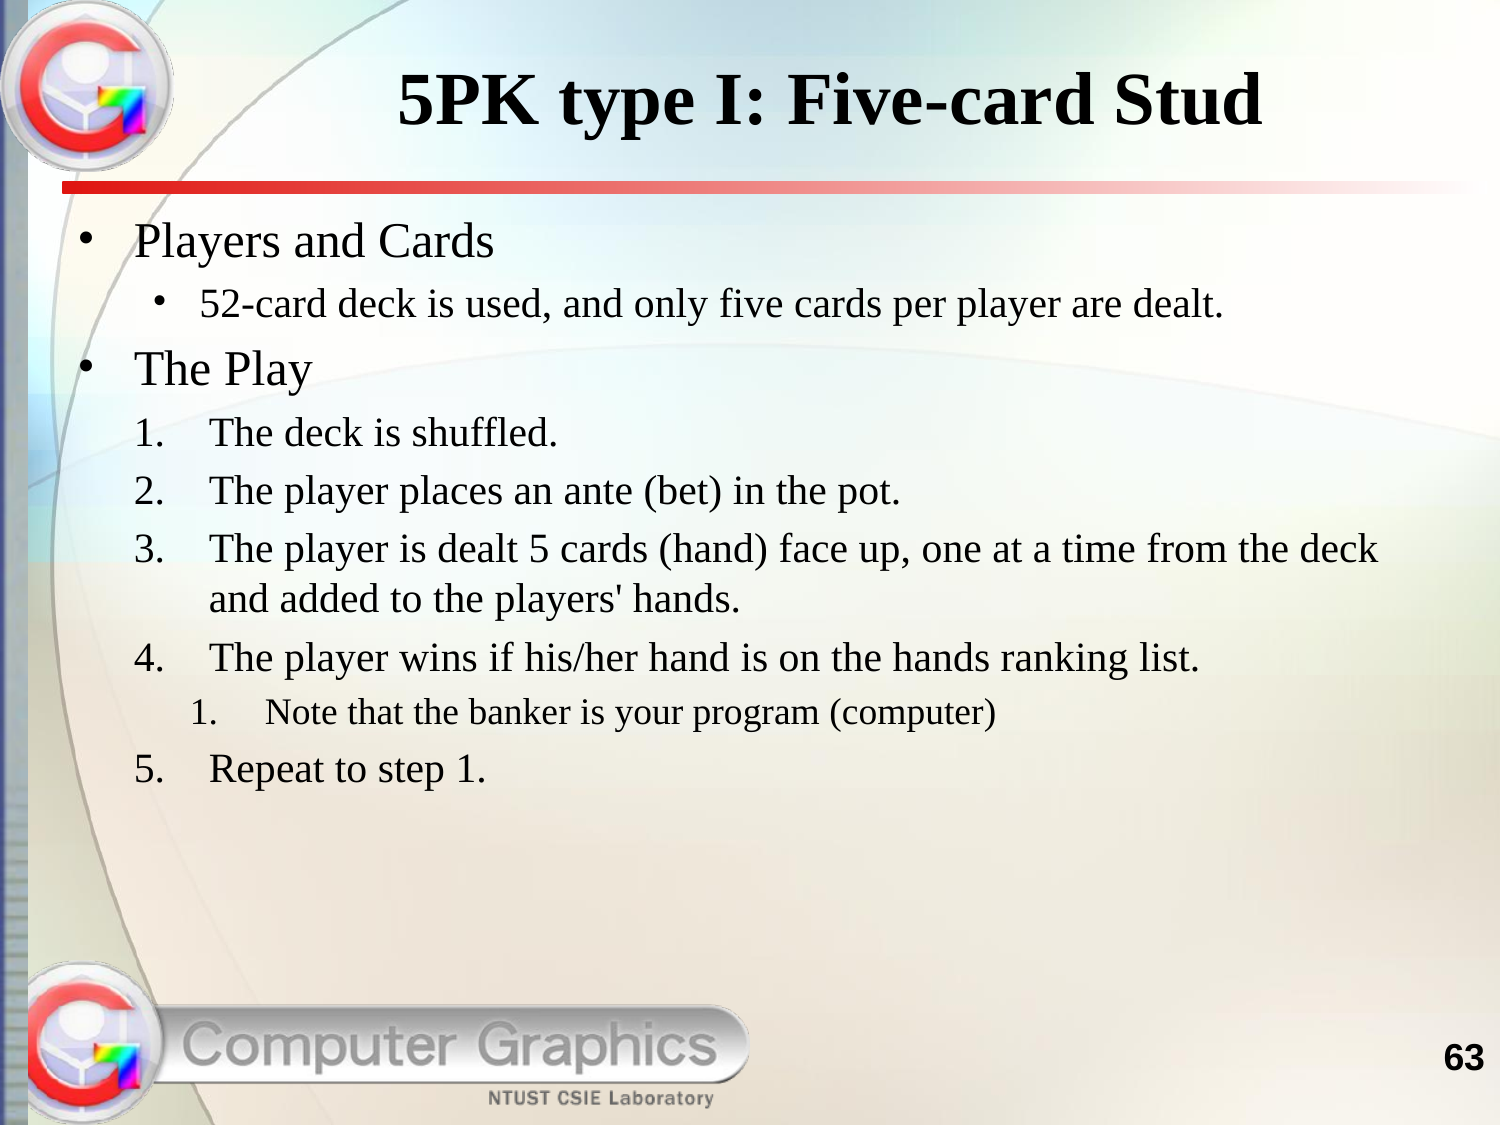

# 5PK type I: Five-card Stud
Players and Cards
52-card deck is used, and only five cards per player are dealt.
The Play
The deck is shuffled.
The player places an ante (bet) in the pot.
The player is dealt 5 cards (hand) face up, one at a time from the deck and added to the players' hands.
The player wins if his/her hand is on the hands ranking list.
Note that the banker is your program (computer)
Repeat to step 1.
63